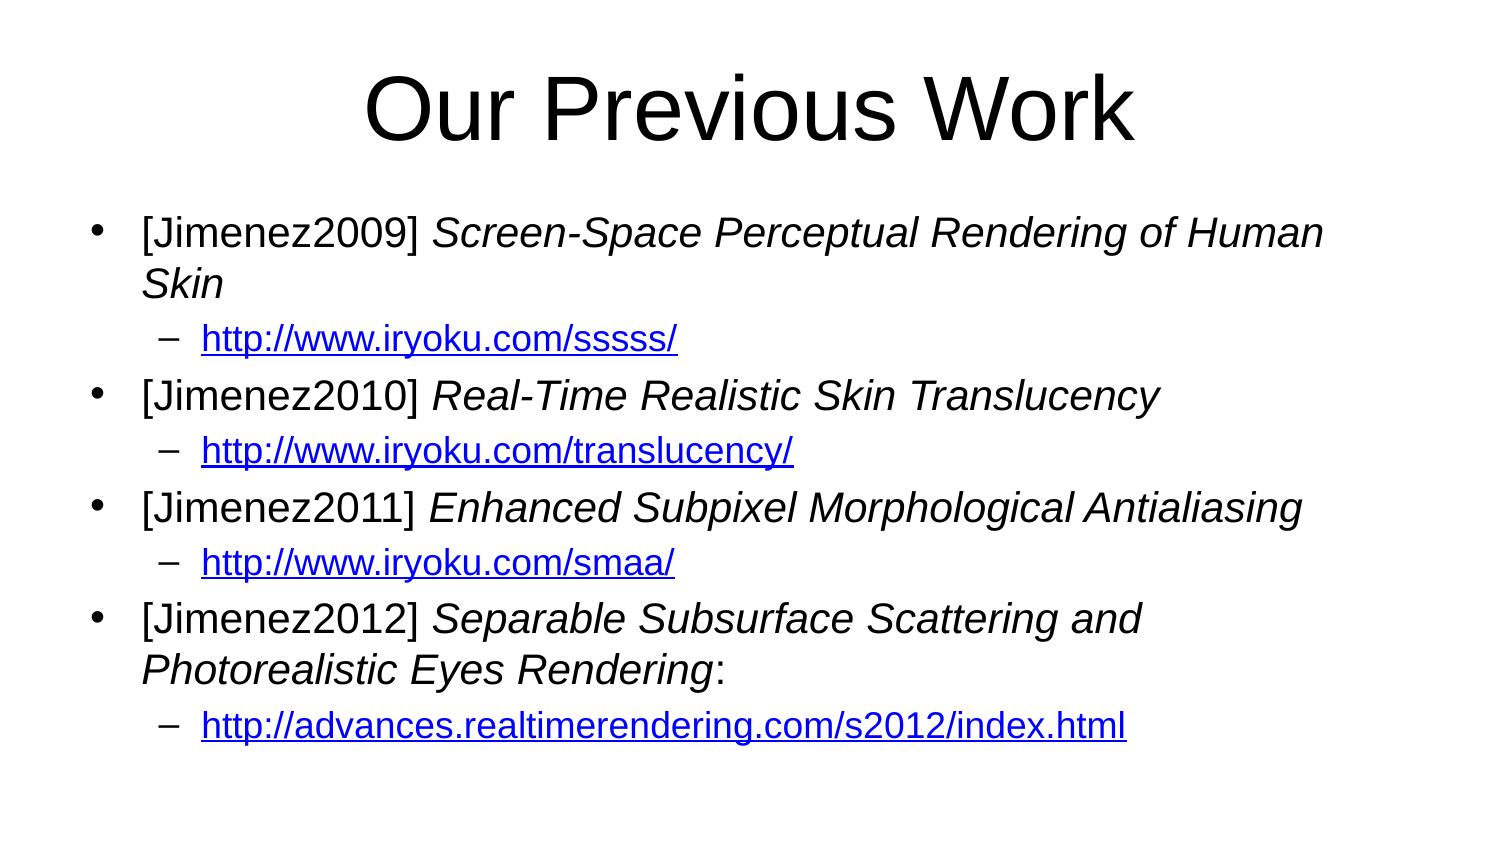

# Our Previous Work
[Jimenez2009] Screen-Space Perceptual Rendering of Human Skin
http://www.iryoku.com/sssss/
[Jimenez2010] Real-Time Realistic Skin Translucency
http://www.iryoku.com/translucency/
[Jimenez2011] Enhanced Subpixel Morphological Antialiasing
http://www.iryoku.com/smaa/
[Jimenez2012] Separable Subsurface Scattering and Photorealistic Eyes Rendering:
http://advances.realtimerendering.com/s2012/index.html